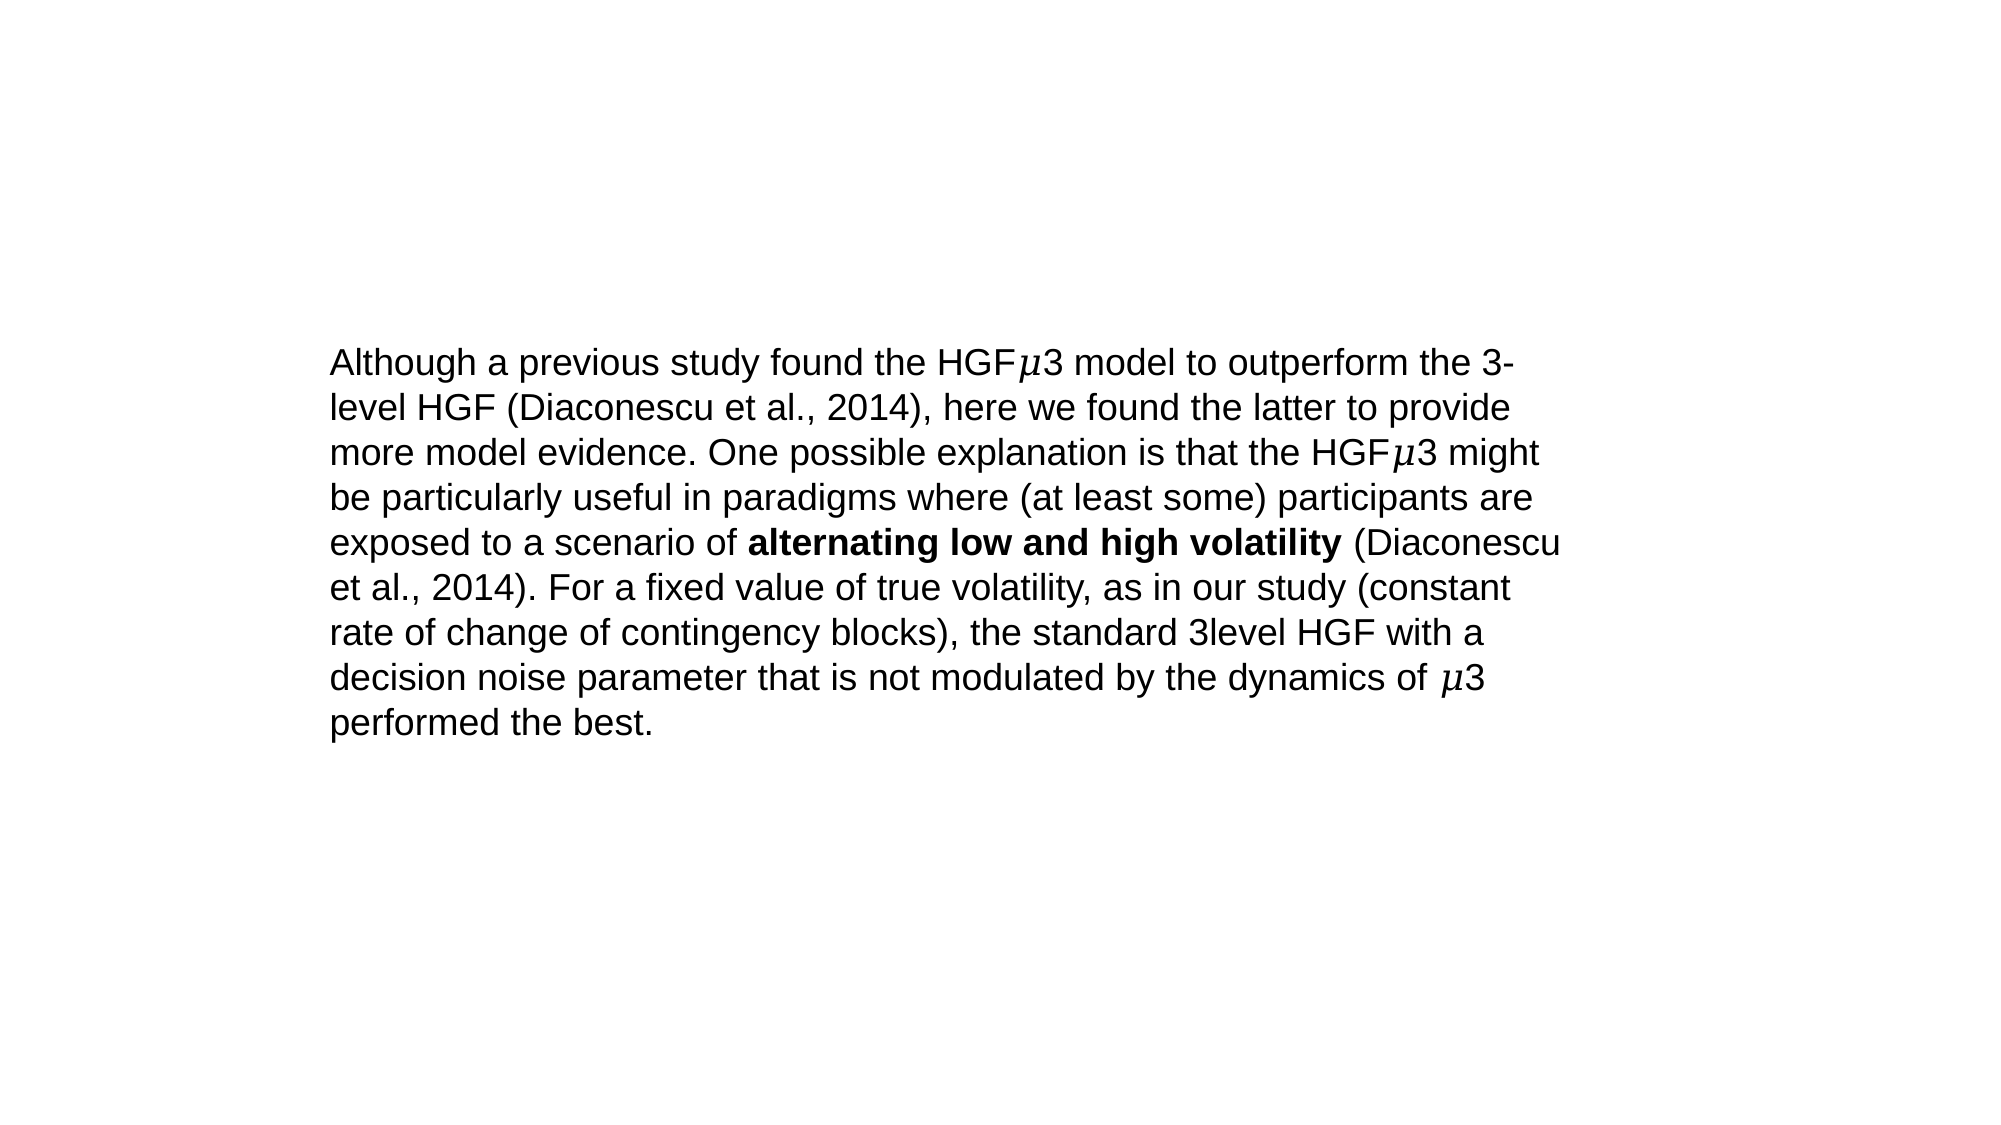

Although a previous study found the HGF𝜇3 model to outperform the 3-level HGF (Diaconescu et al., 2014), here we found the latter to provide more model evidence. One possible explanation is that the HGF𝜇3 might be particularly useful in paradigms where (at least some) participants are exposed to a scenario of alternating low and high volatility (Diaconescu et al., 2014). For a fixed value of true volatility, as in our study (constant rate of change of contingency blocks), the standard 3level HGF with a decision noise parameter that is not modulated by the dynamics of 𝜇3 performed the best.